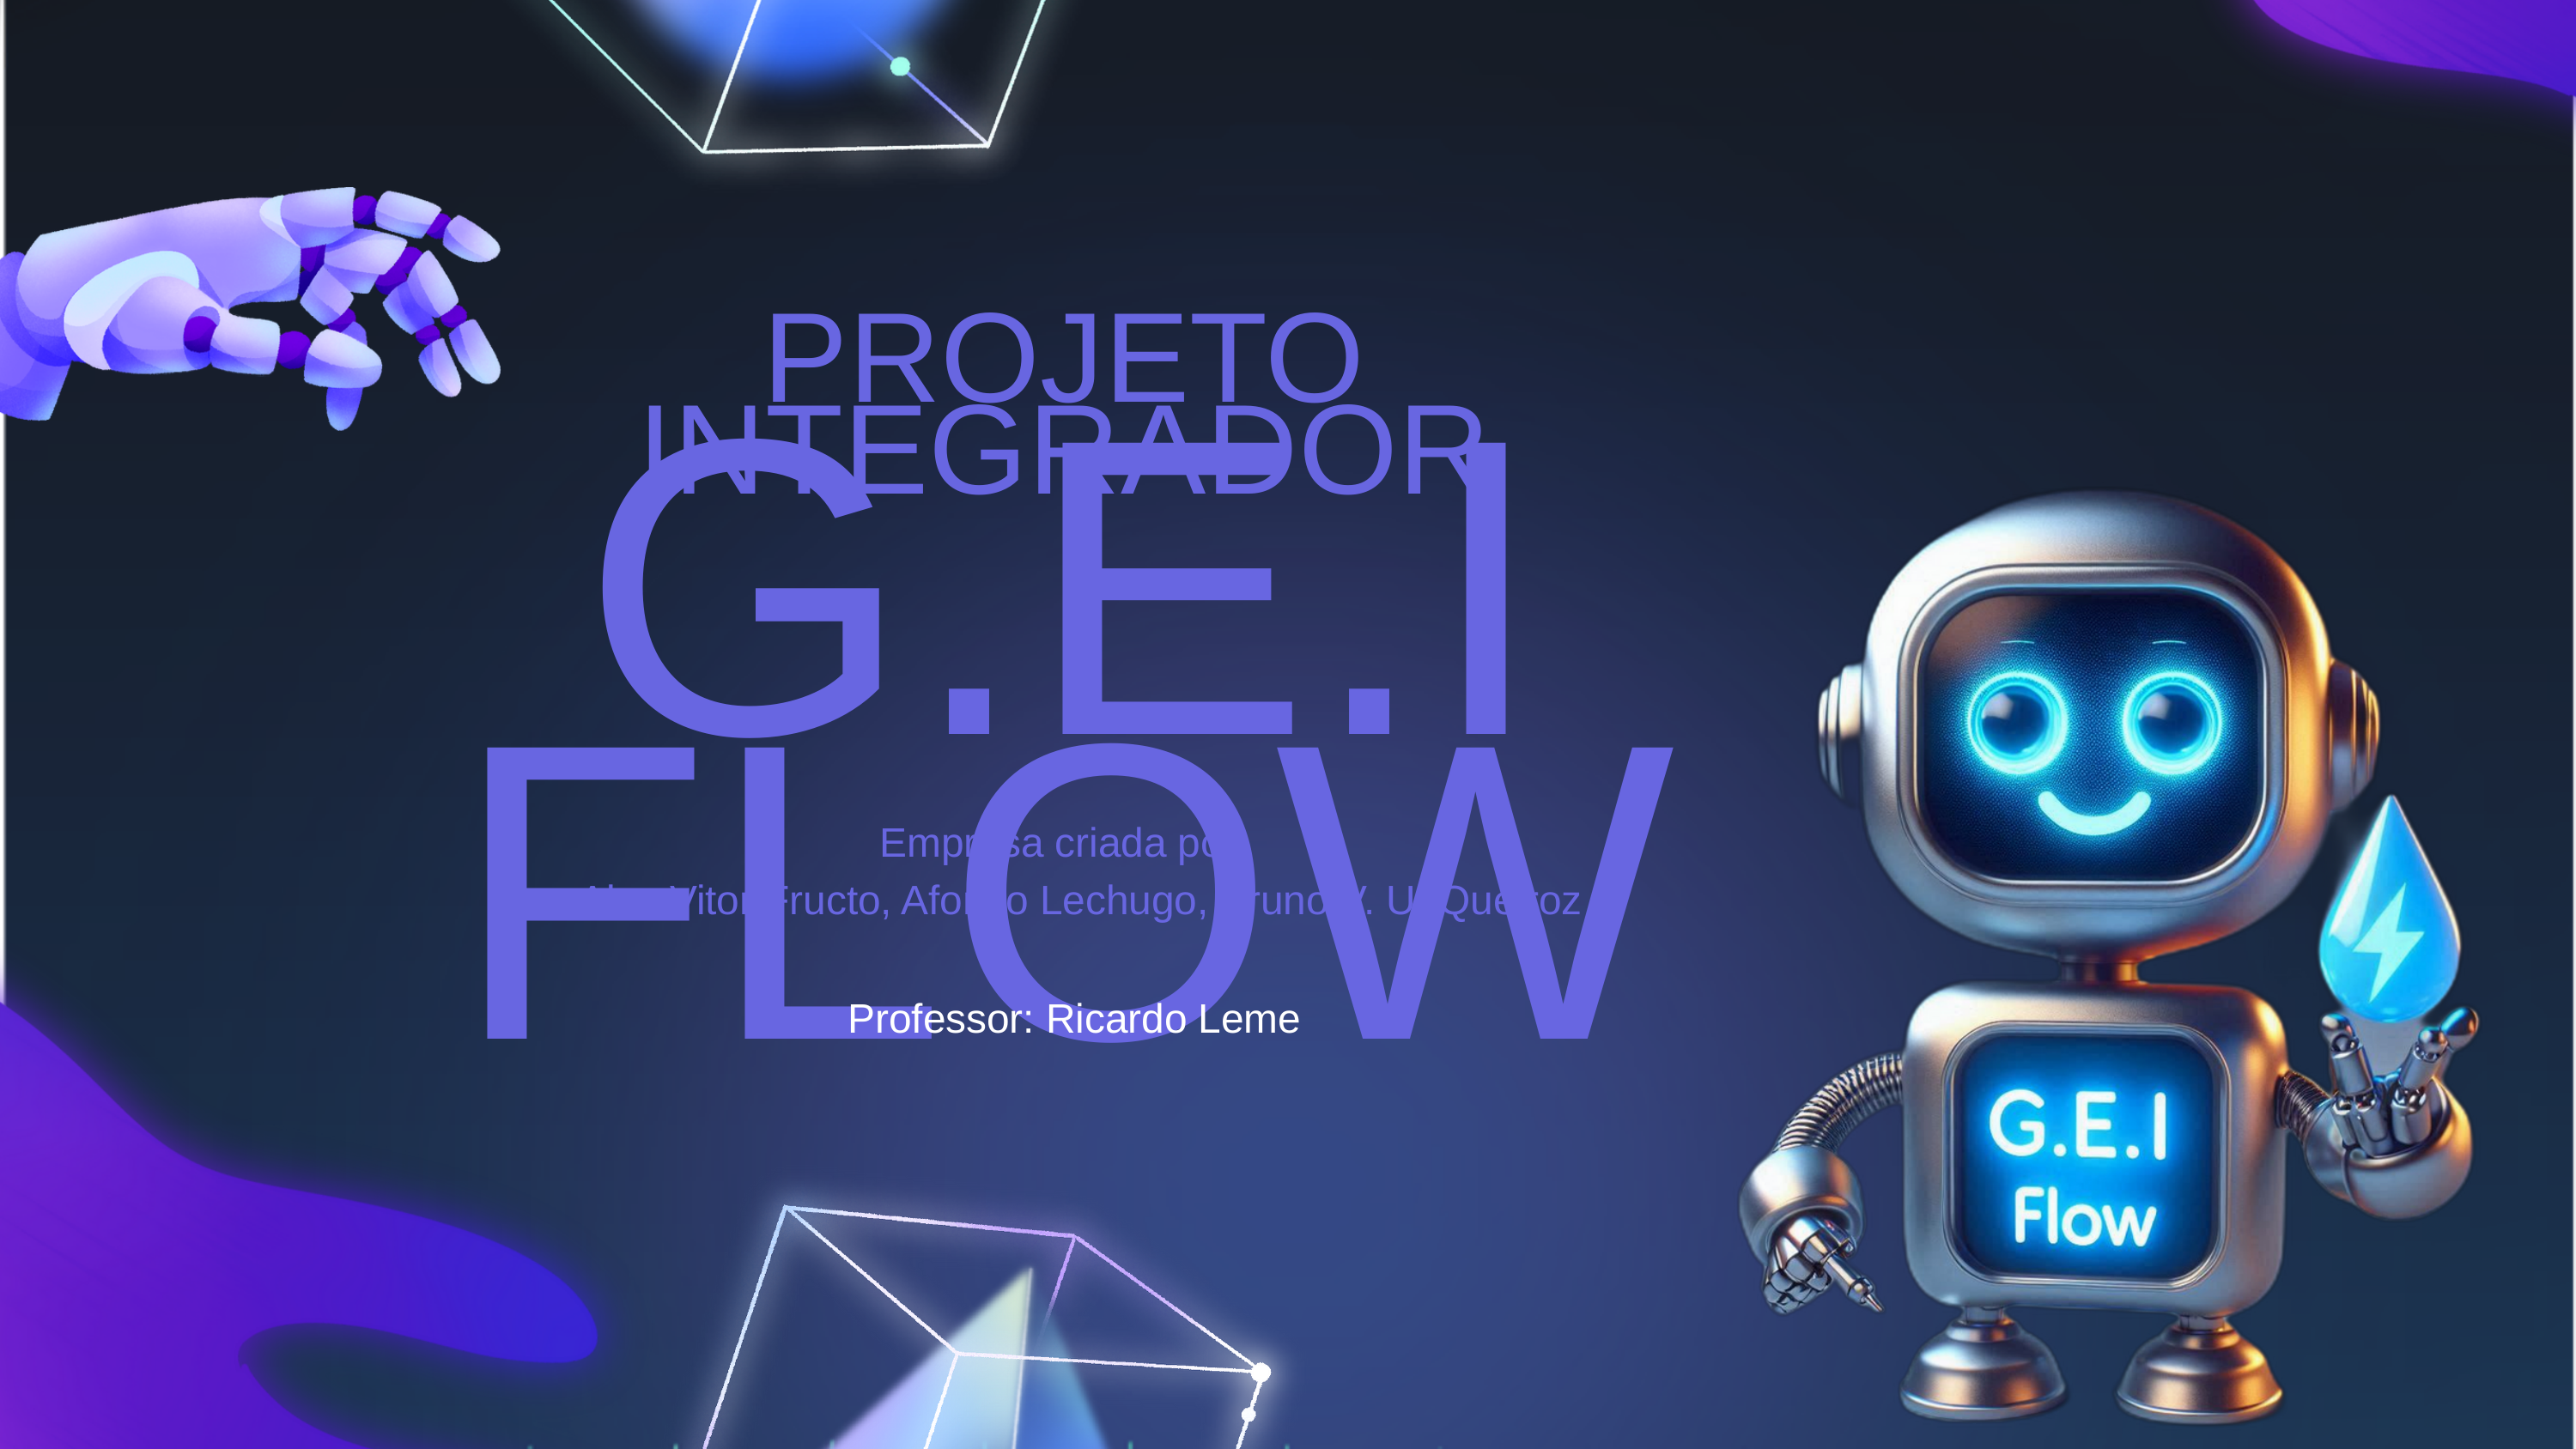

PROJETO INTEGRADOR

G.E.I FLOW
Empresa criada por:
   Alex Vitor Fructo, Afonso Lechugo, Bruno V. U. Queiroz

Professor: Ricardo Leme